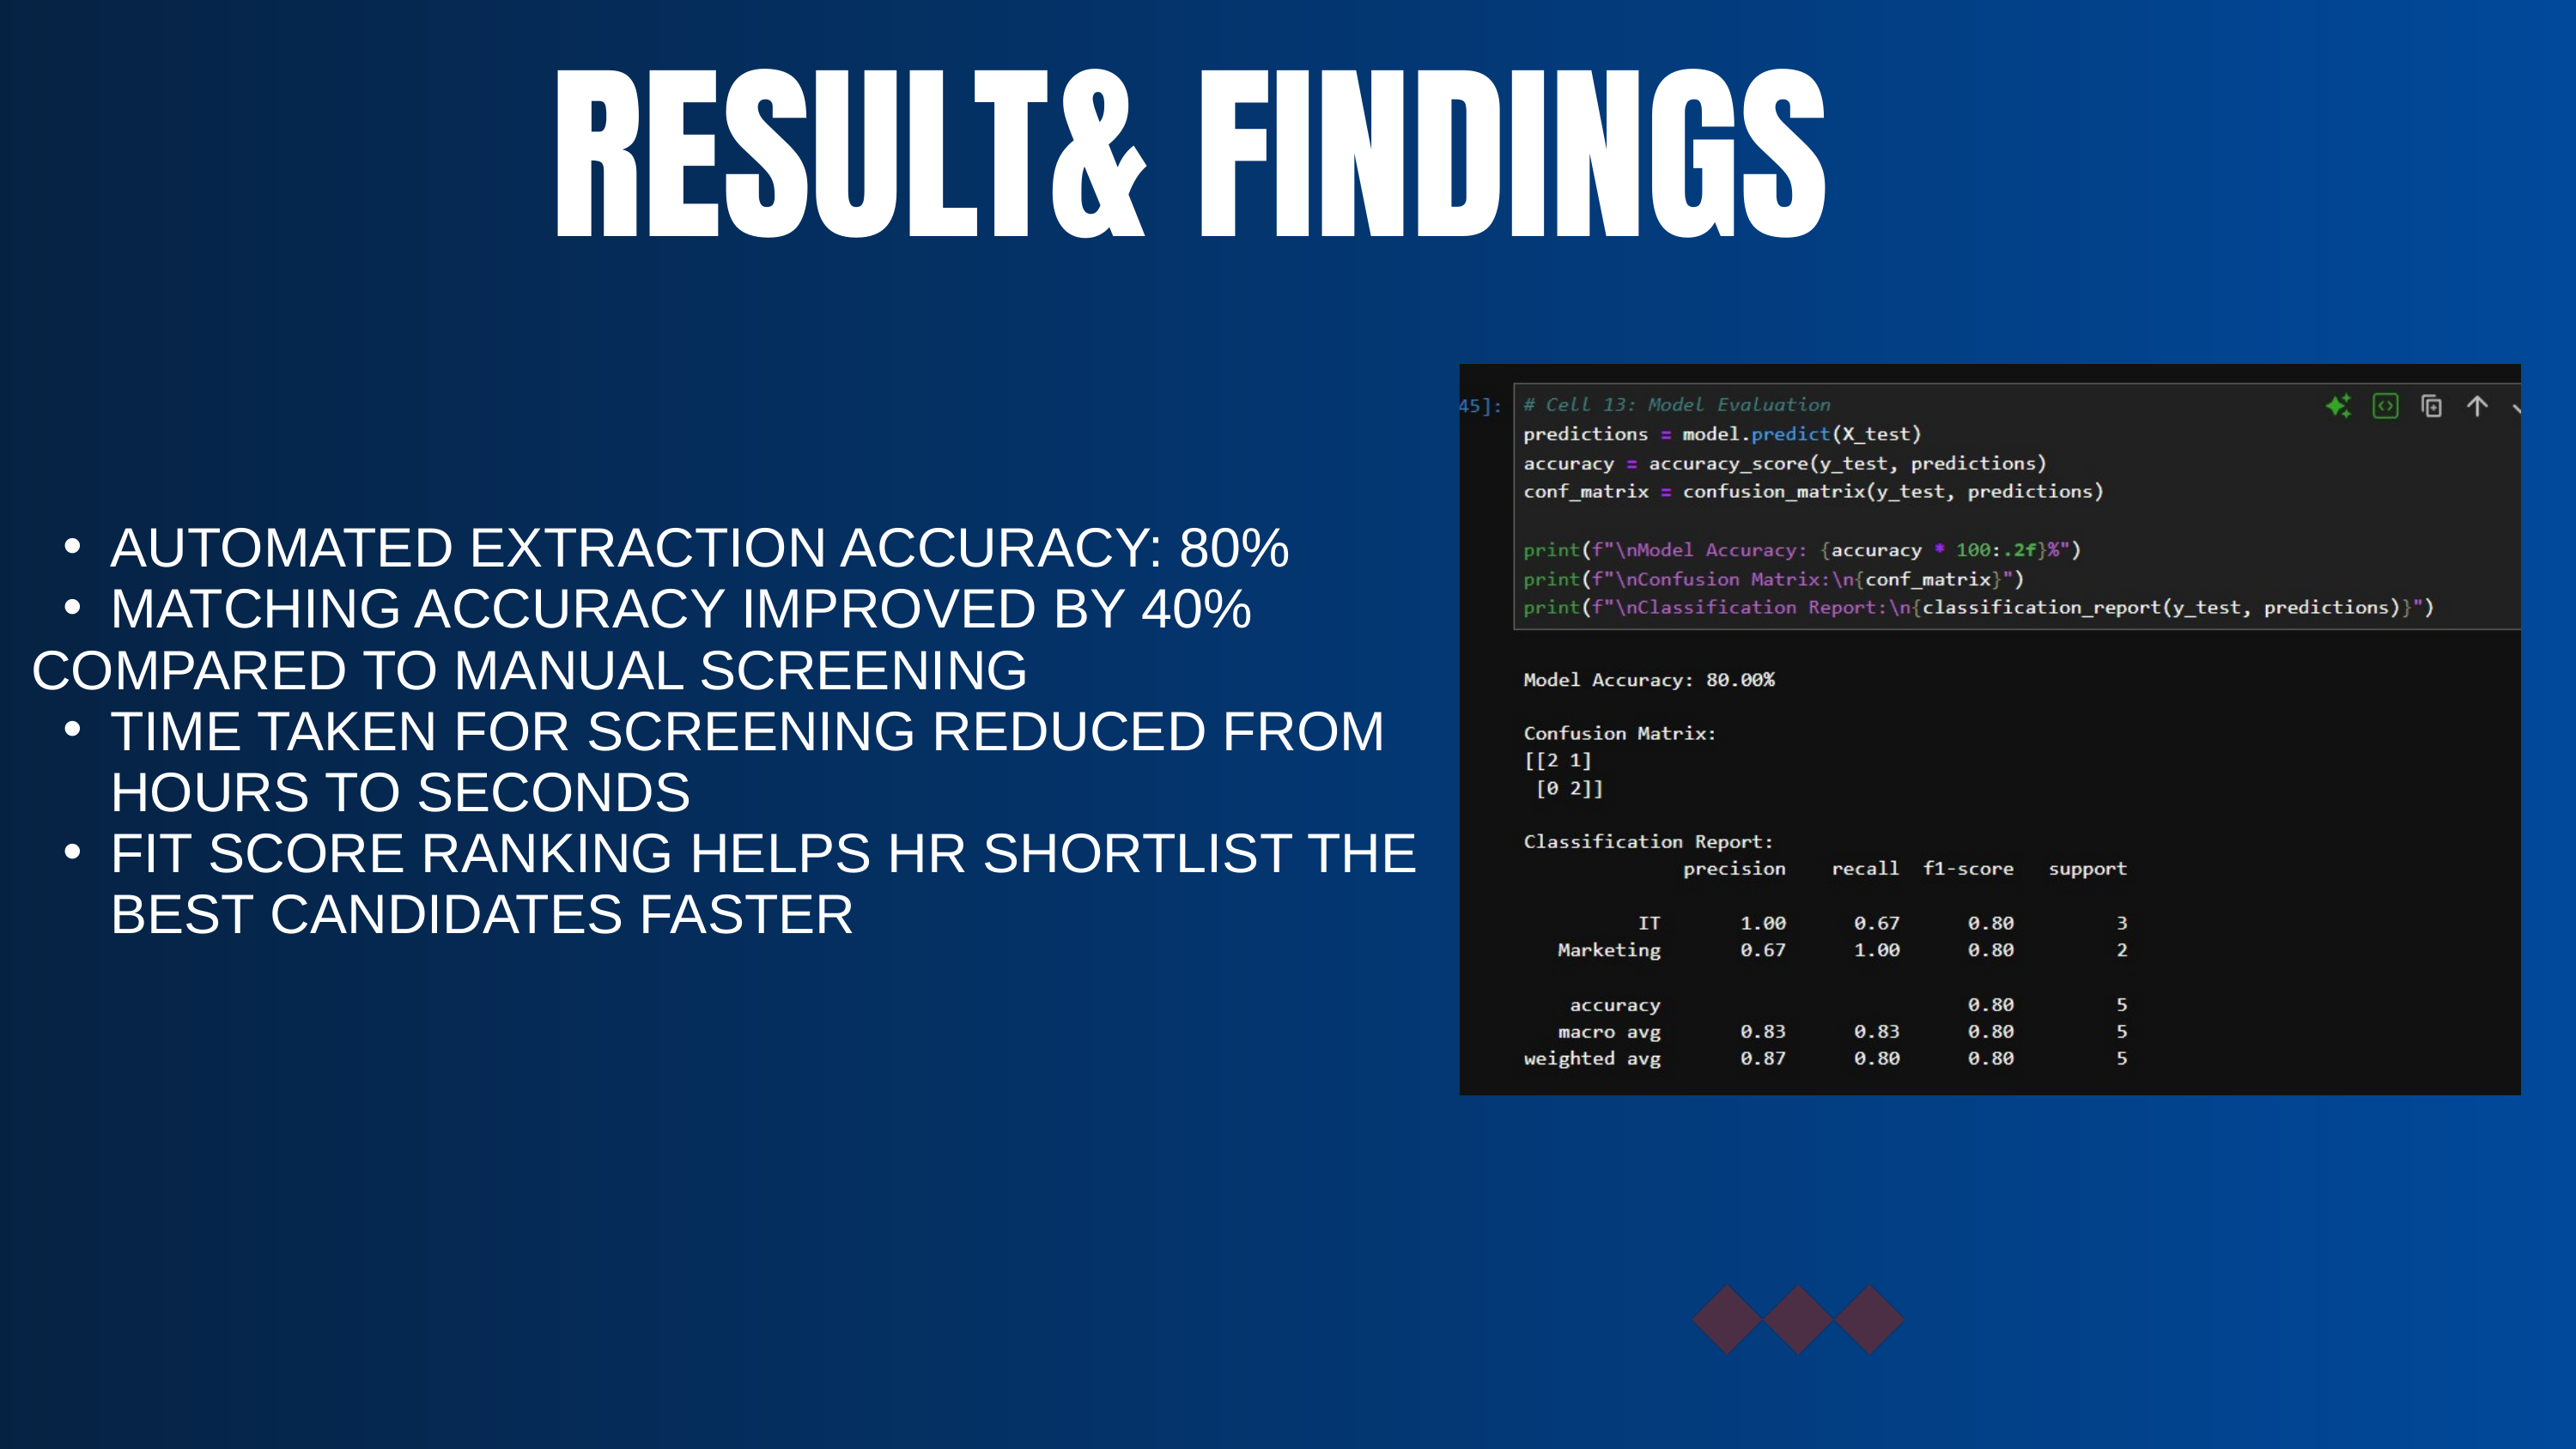

RESULT& FINDINGS

AUTOMATED EXTRACTION ACCURACY: 80%
MATCHING ACCURACY IMPROVED BY 40%
 COMPARED TO MANUAL SCREENING
TIME TAKEN FOR SCREENING REDUCED FROM HOURS TO SECONDS
FIT SCORE RANKING HELPS HR SHORTLIST THE BEST CANDIDATES FASTER